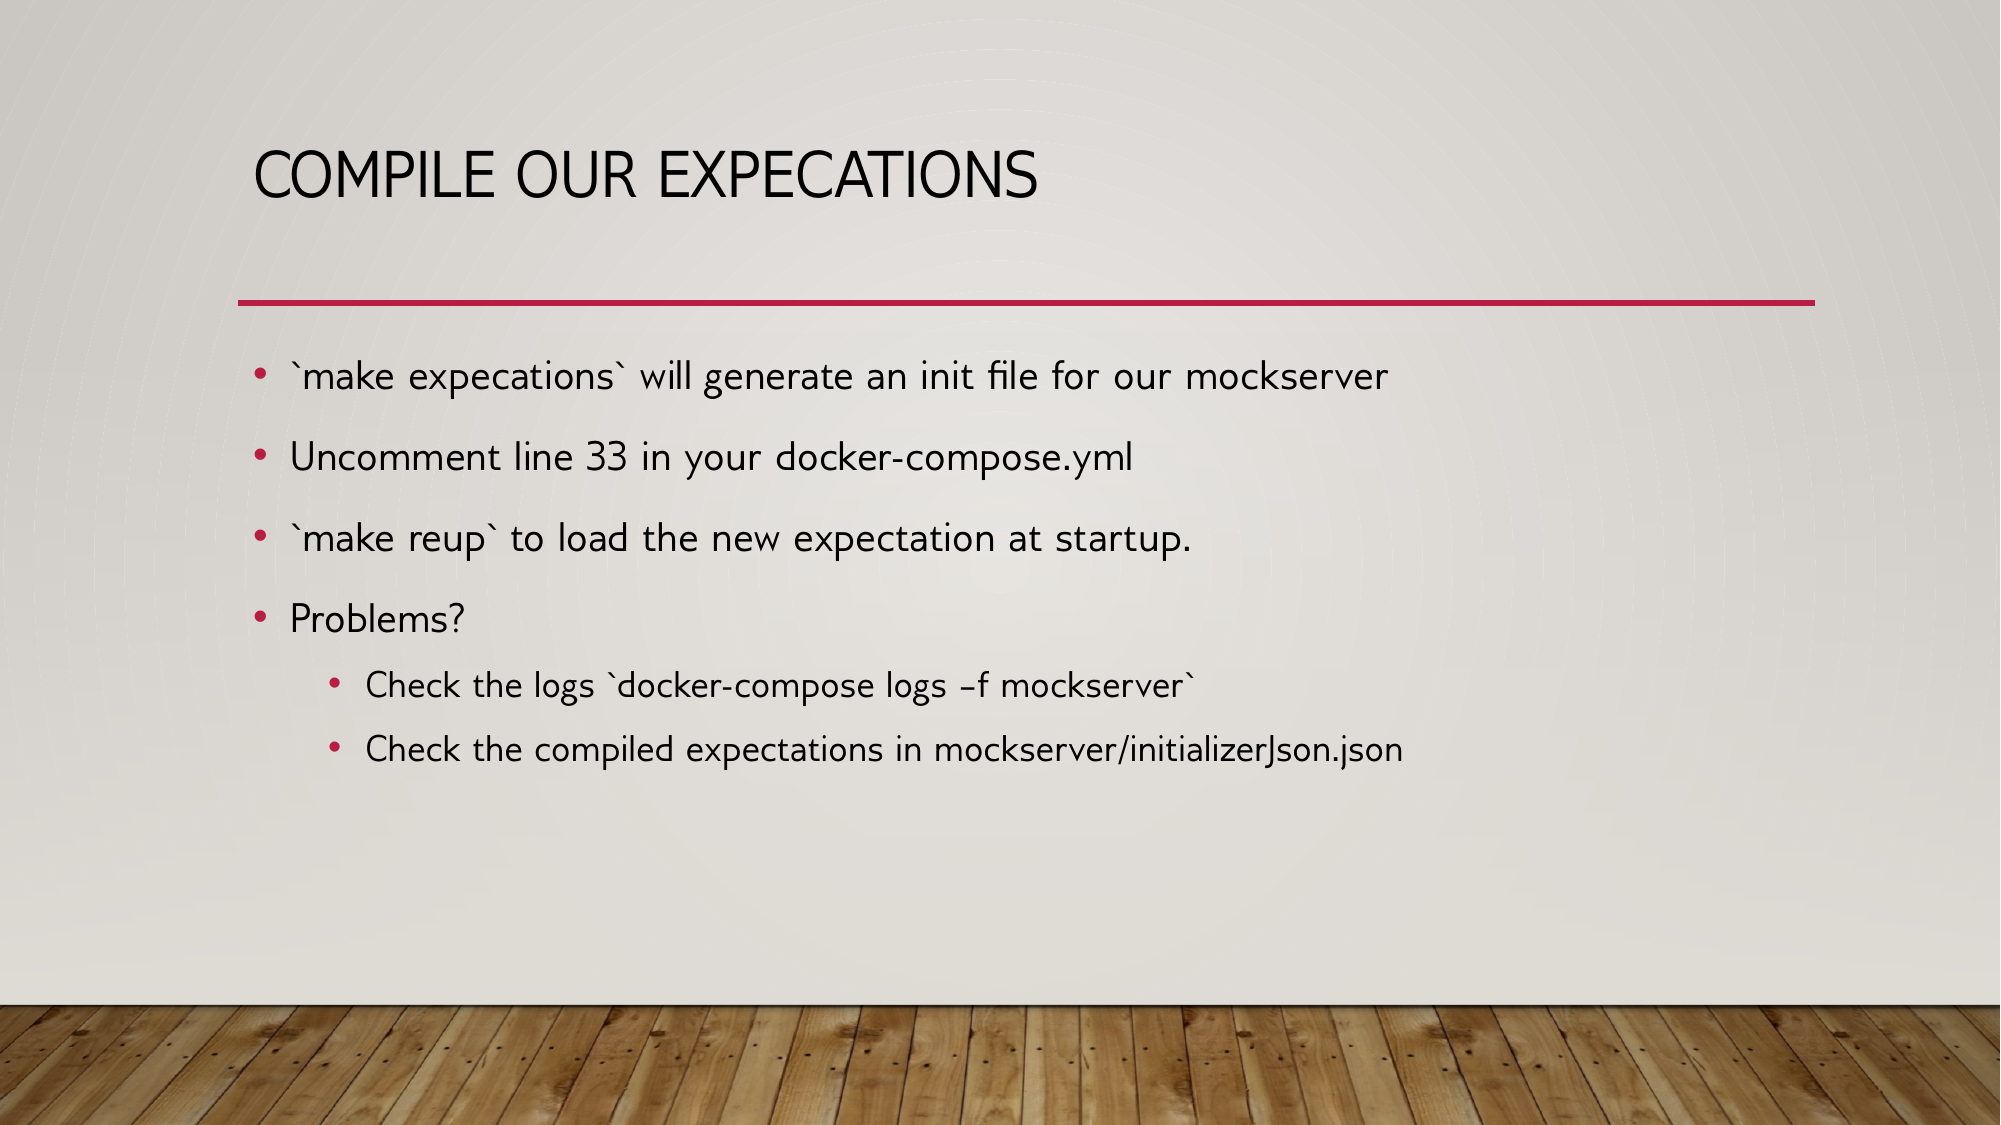

# Compile our expecations
`make expecations` will generate an init file for our mockserver
Uncomment line 33 in your docker-compose.yml
`make reup` to load the new expectation at startup.
Problems?
Check the logs `docker-compose logs –f mockserver`
Check the compiled expectations in mockserver/initializerJson.json